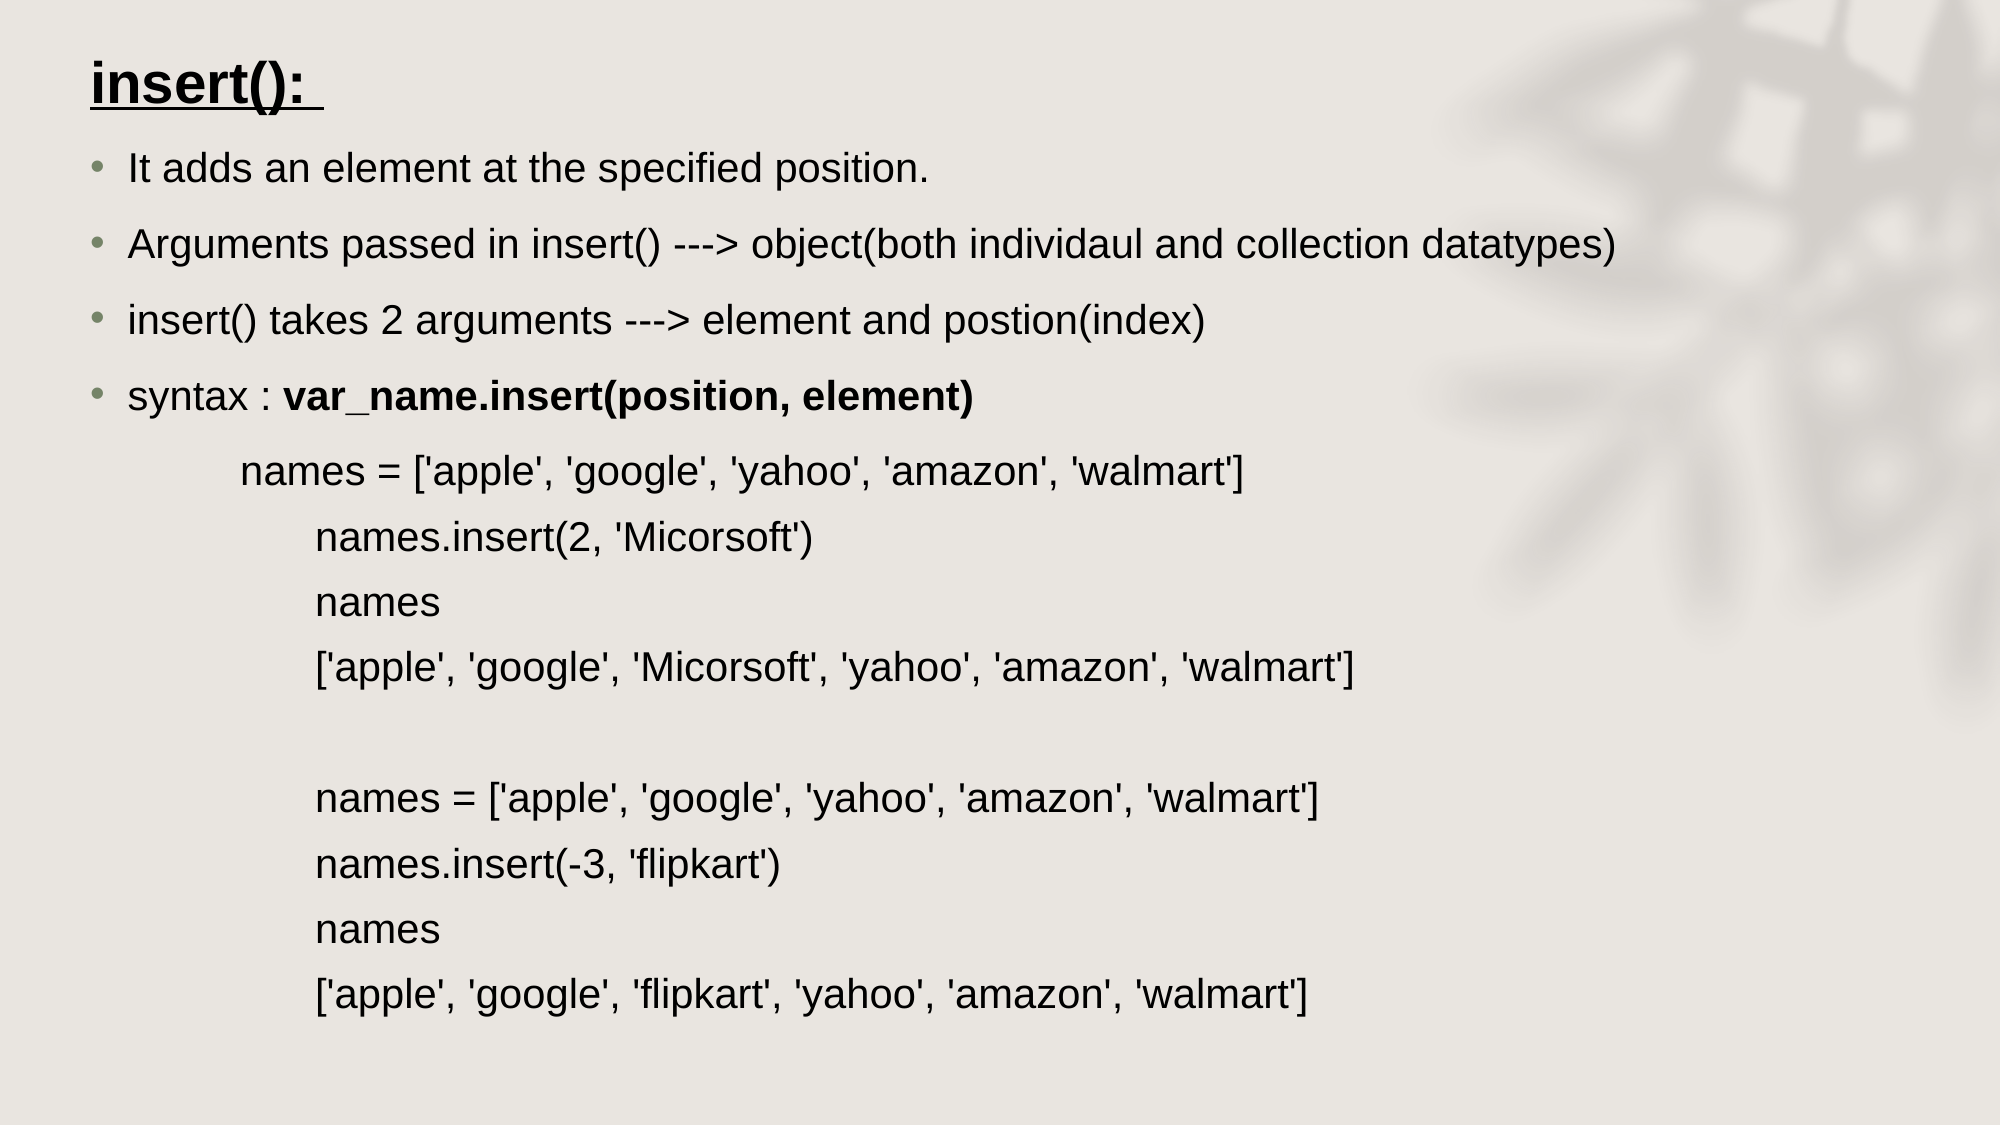

insert():
It adds an element at the specified position.
Arguments passed in insert() ---> object(both individaul and collection datatypes)
insert() takes 2 arguments ---> element and postion(index)
syntax : var_name.insert(position, element)
	names = ['apple', 'google', 'yahoo', 'amazon', 'walmart']
	names.insert(2, 'Micorsoft')
	names
	['apple', 'google', 'Micorsoft', 'yahoo', 'amazon', 'walmart']

	names = ['apple', 'google', 'yahoo', 'amazon', 'walmart']
	names.insert(-3, 'flipkart')
	names
	['apple', 'google', 'flipkart', 'yahoo', 'amazon', 'walmart']